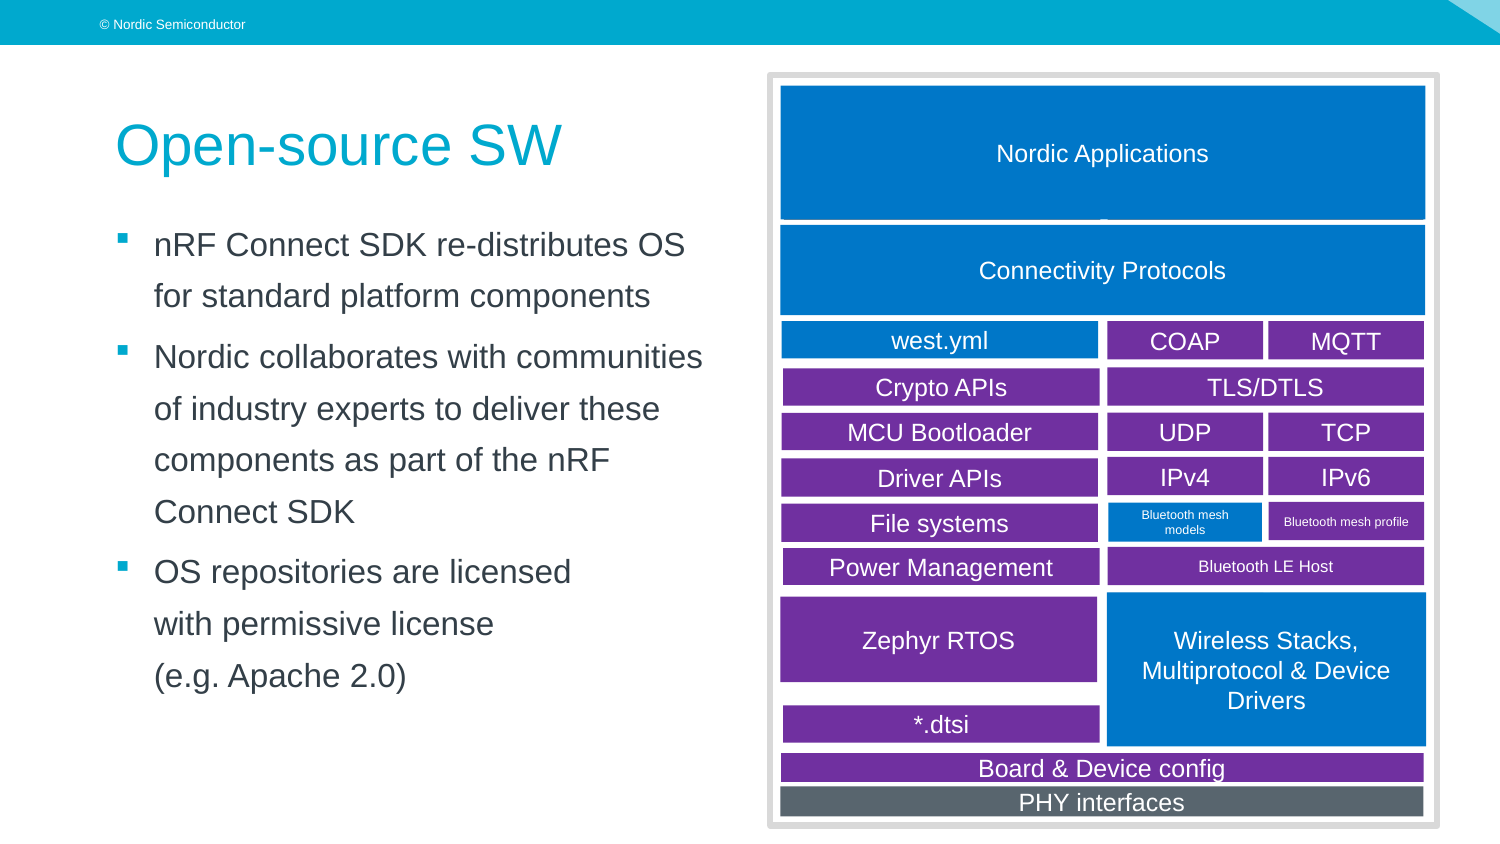

Samples & Demos
Applications
DFU
Secure Partition Manager
Thread Integration
Zigbee
west.yml
COAP
MQTT
TLS/DTLS
Crypto APIs
UDP
TCP
MCU Bootloader
IPv4
IPv6
Driver APIs
File systems
Power Management
802.15.4
Bluetooth LE LL
Zephyr RTOS
Multiprotocol / coex
nRFx Drivers
LTE Lx
*.dtsi
Board & Device config
PHY interfaces
Nordic Applications
# Open-source SW
nRF Connect SDK re-distributes OS for standard platform components
Nordic collaborates with communities of industry experts to deliver these components as part of the nRF Connect SDK
OS repositories are licensed
with permissive license
(e.g. Apache 2.0)

Connectivity Protocols
Middleware
Bluetooth mesh profile
Bluetooth mesh models
Bluetooth LE Host
Zephyr RTOS
Wireless Stacks, Multiprotocol & Device Drivers
Board Configuration